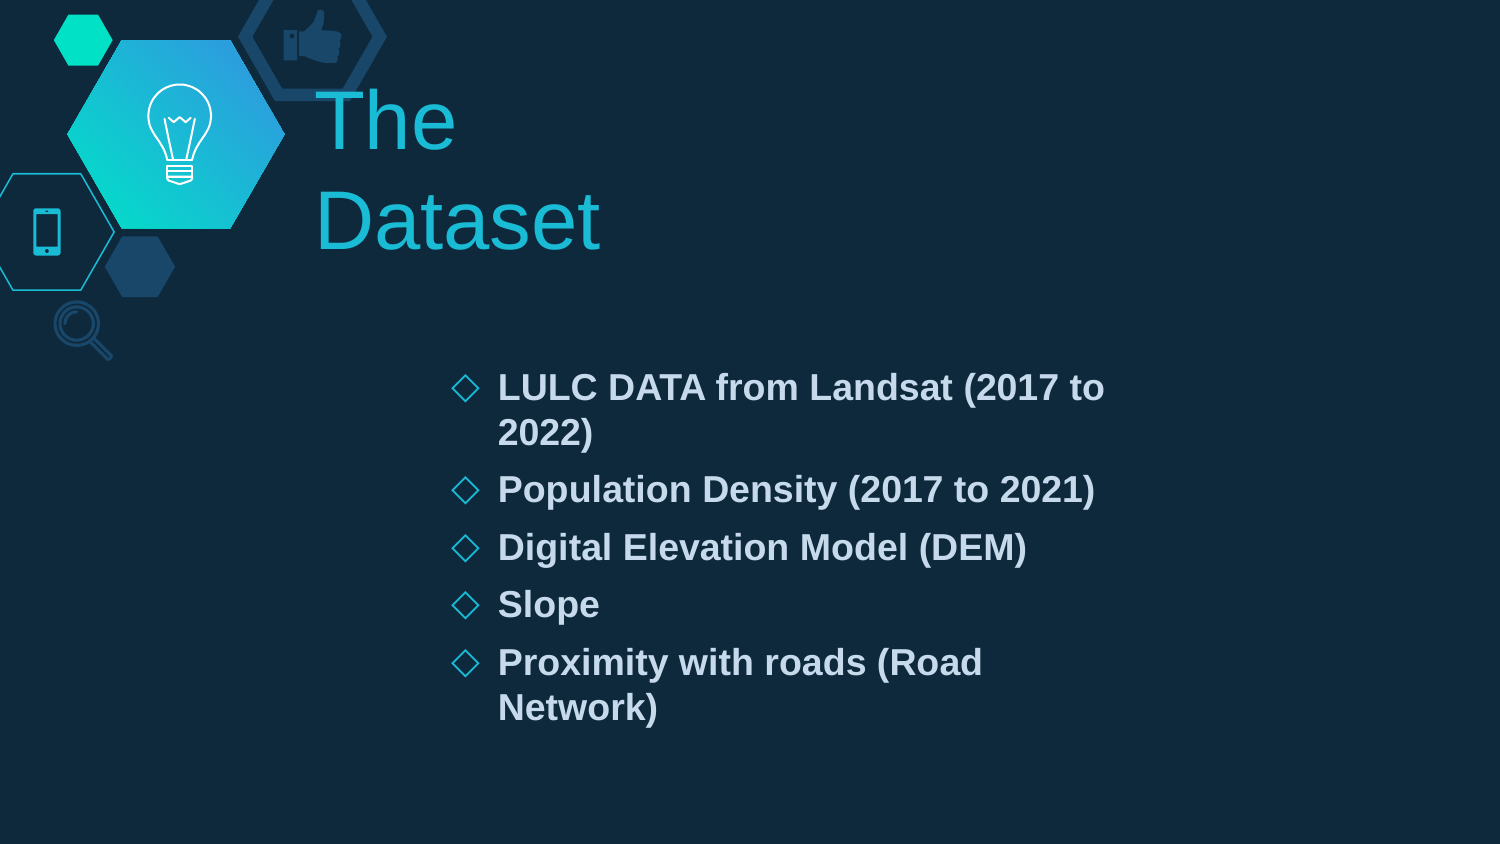

# The Dataset
LULC DATA from Landsat (2017 to 2022)
Population Density (2017 to 2021)
Digital Elevation Model (DEM)
Slope
Proximity with roads (Road Network)